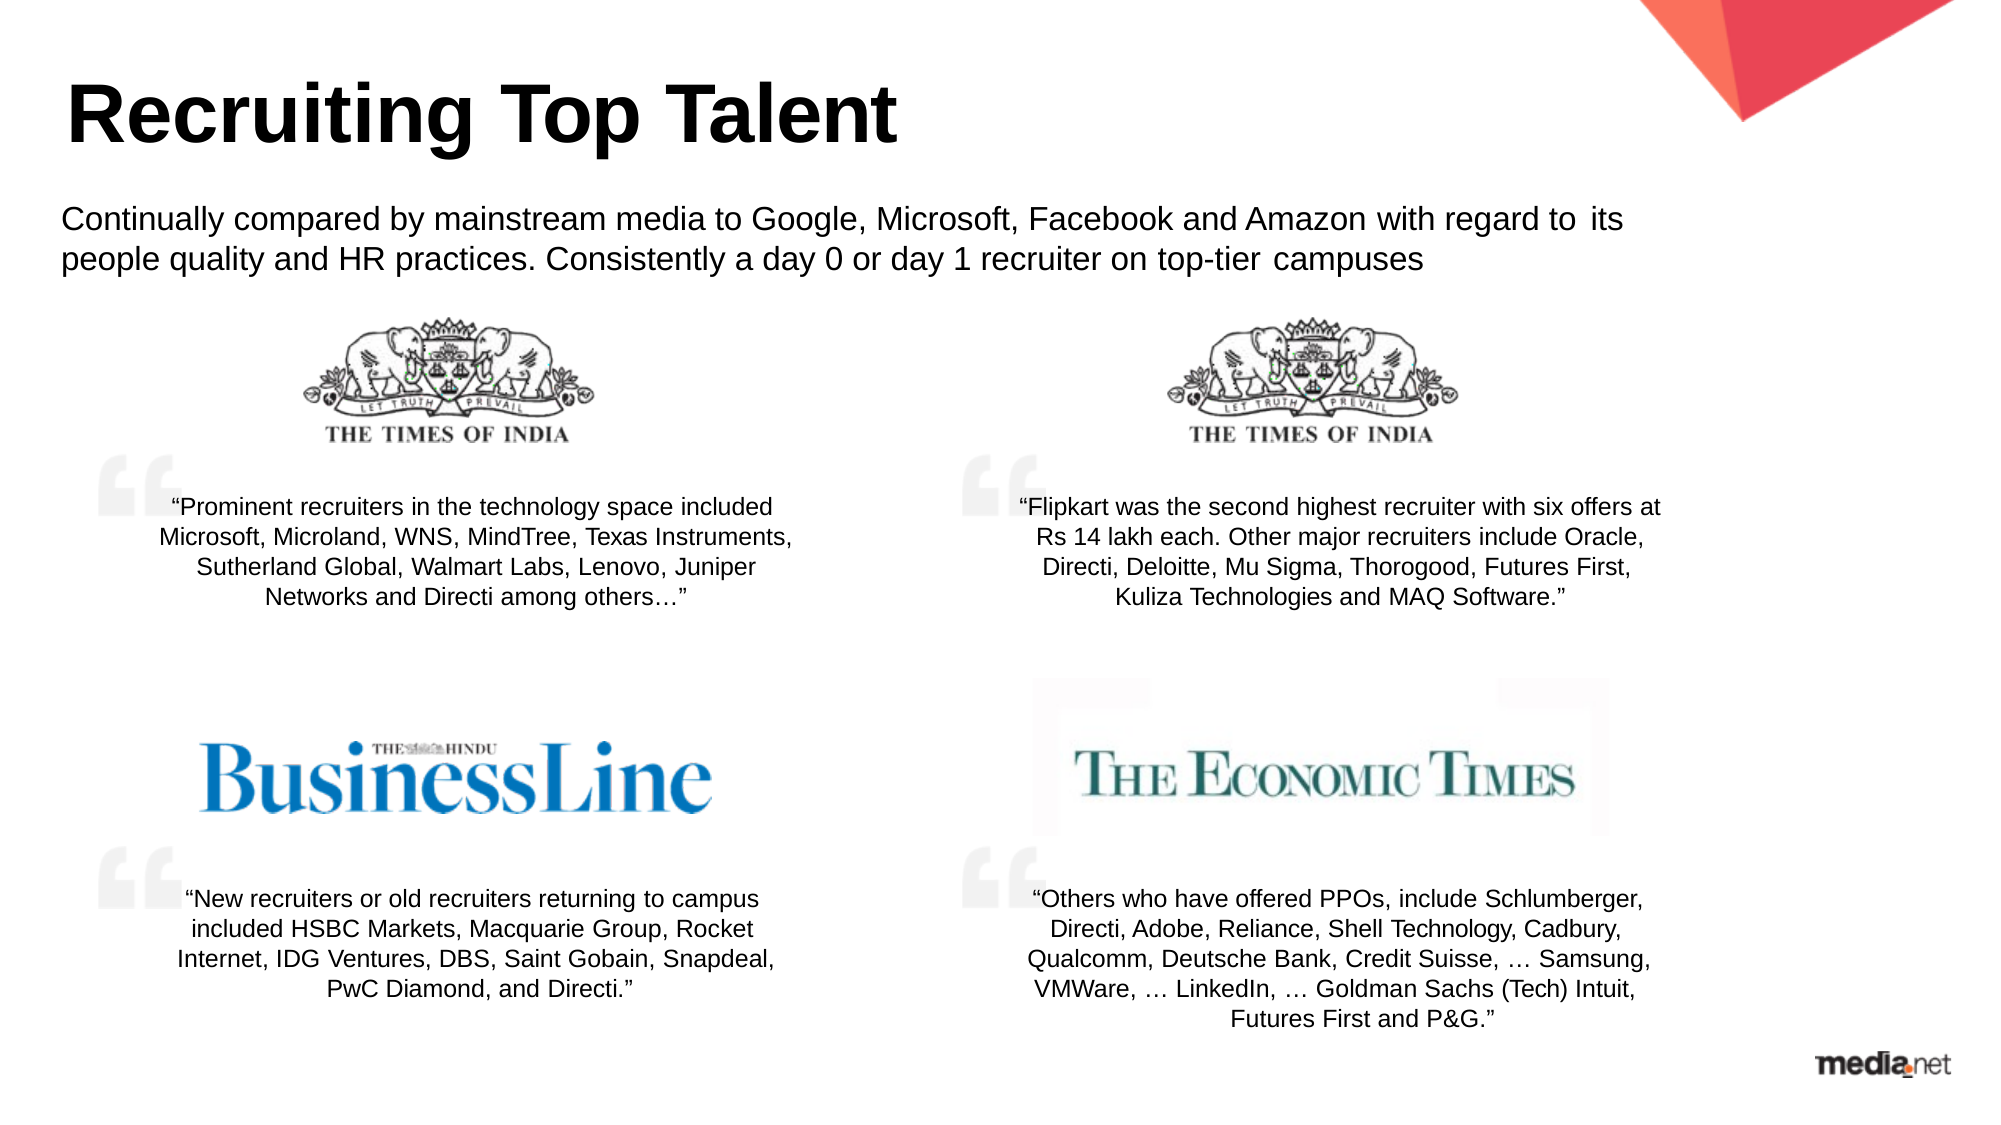

# Recruiting Top Talent

Continually compared by mainstream media to Google, Microsoft, Facebook and Amazon with regard to its
people quality and HR practices. Consistently a day 0 or day 1 recruiter on top-tier campuses

“Prominent recruiters in the technology space included  Microsoft, Microland, WNS, MindTree, Texas Instruments,  Sutherland Global, Walmart Labs, Lenovo, Juniper  Networks and Directi among others…”
“Flipkart was the second highest recruiter with six offers at  Rs 14 lakh each. Other major recruiters include Oracle,  Directi, Deloitte, Mu Sigma, Thorogood, Futures First,  Kuliza Technologies and MAQ Software.”

“New recruiters or old recruiters returning to campus  included HSBC Markets, Macquarie Group, Rocket  Internet, IDG Ventures, DBS, Saint Gobain, Snapdeal,  PwC Diamond, and Directi.”
“Others who have offered PPOs, include Schlumberger,
Directi, Adobe, Reliance, Shell Technology, Cadbury,  Qualcomm, Deutsche Bank, Credit Suisse, … Samsung,  VMWare, … LinkedIn, … Goldman Sachs (Tech) Intuit,
Futures First and P&G.”